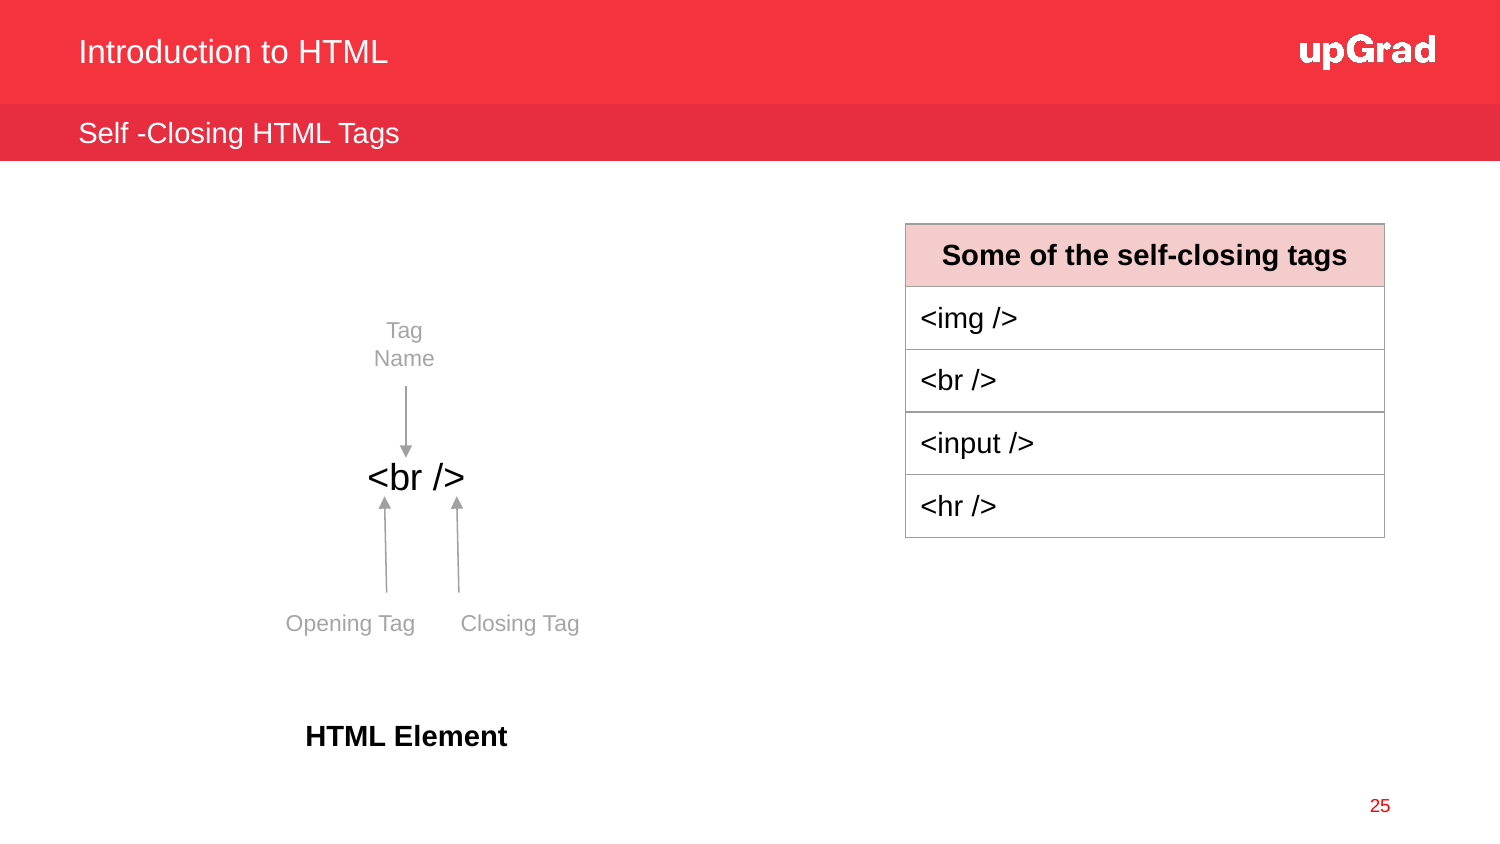

Introduction to HTML

Self -Closing HTML Tags
| Some of the self-closing tags |
| --- |
| <img /> |
| <br /> |
| <input /> |
| <hr /> |
Tag Name
<br />
Opening Tag
Closing Tag
HTML Element
25